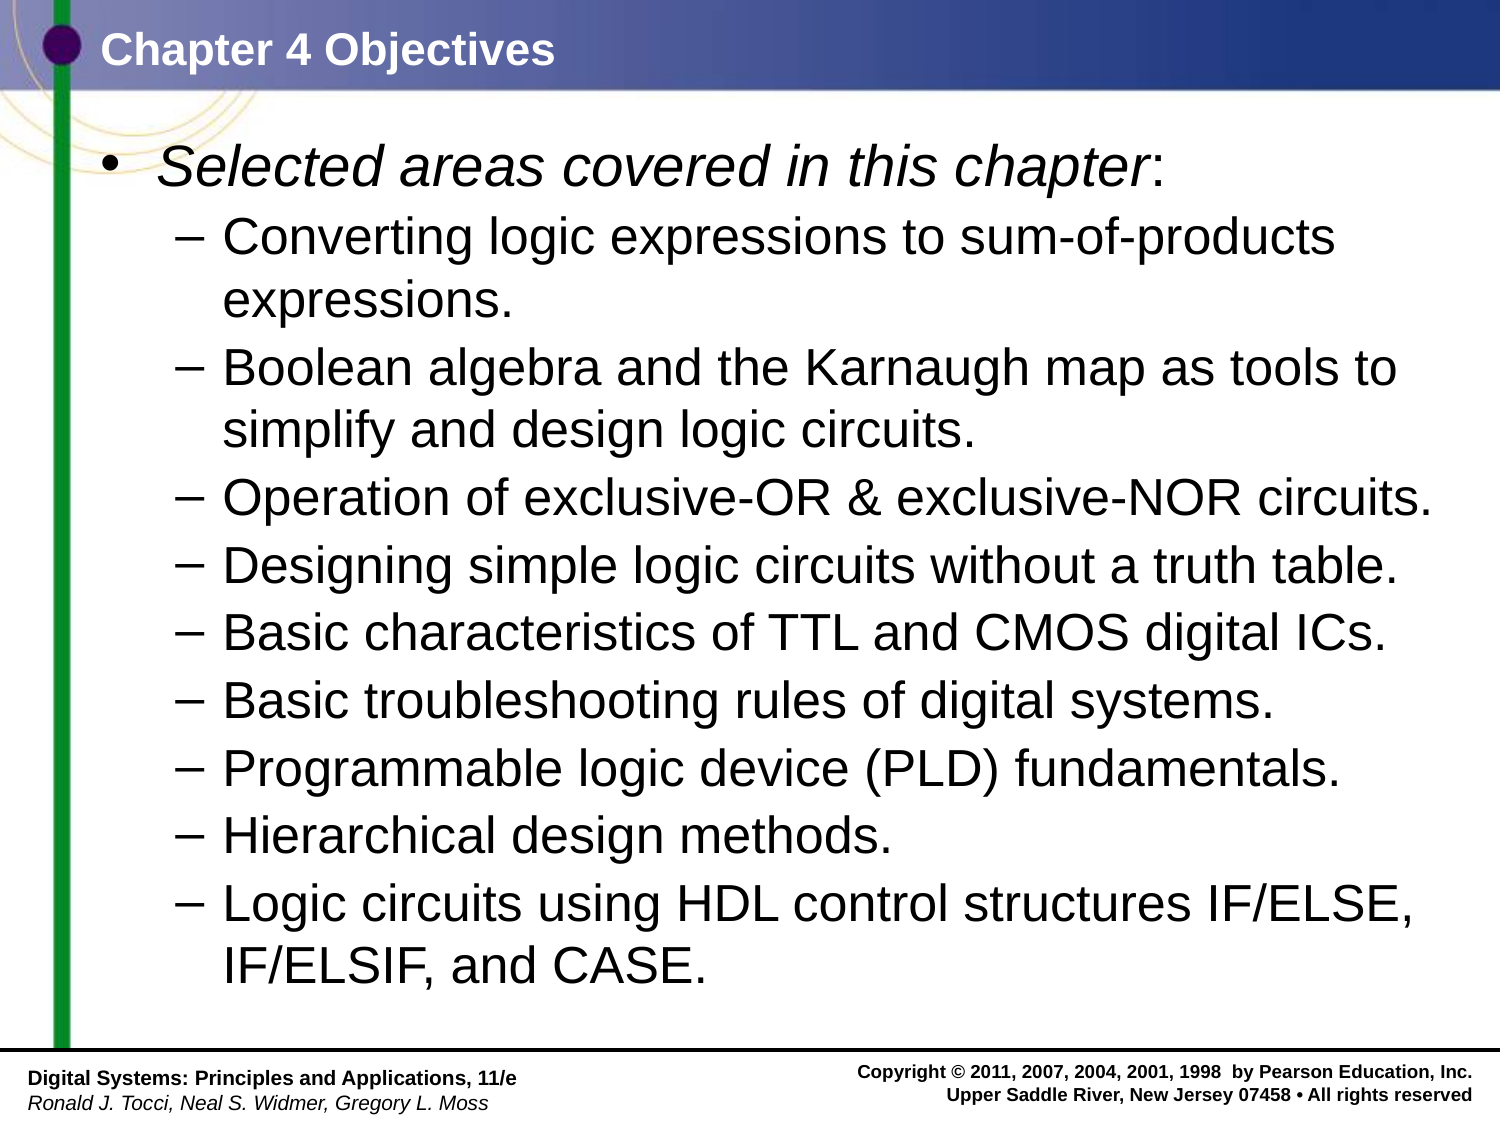

# Chapter 4 Objectives
Selected areas covered in this chapter:
Converting logic expressions to sum-of-products expressions.
Boolean algebra and the Karnaugh map as tools to simplify and design logic circuits.
Operation of exclusive-OR & exclusive-NOR circuits.
Designing simple logic circuits without a truth table.
Basic characteristics of TTL and CMOS digital ICs.
Basic troubleshooting rules of digital systems.
Programmable logic device (PLD) fundamentals.
Hierarchical design methods.
Logic circuits using HDL control structures IF/ELSE, IF/ELSIF, and CASE.
Digital Systems: Principles and Applications, 11/e
Ronald J. Tocci, Neal S. Widmer, Gregory L. Moss